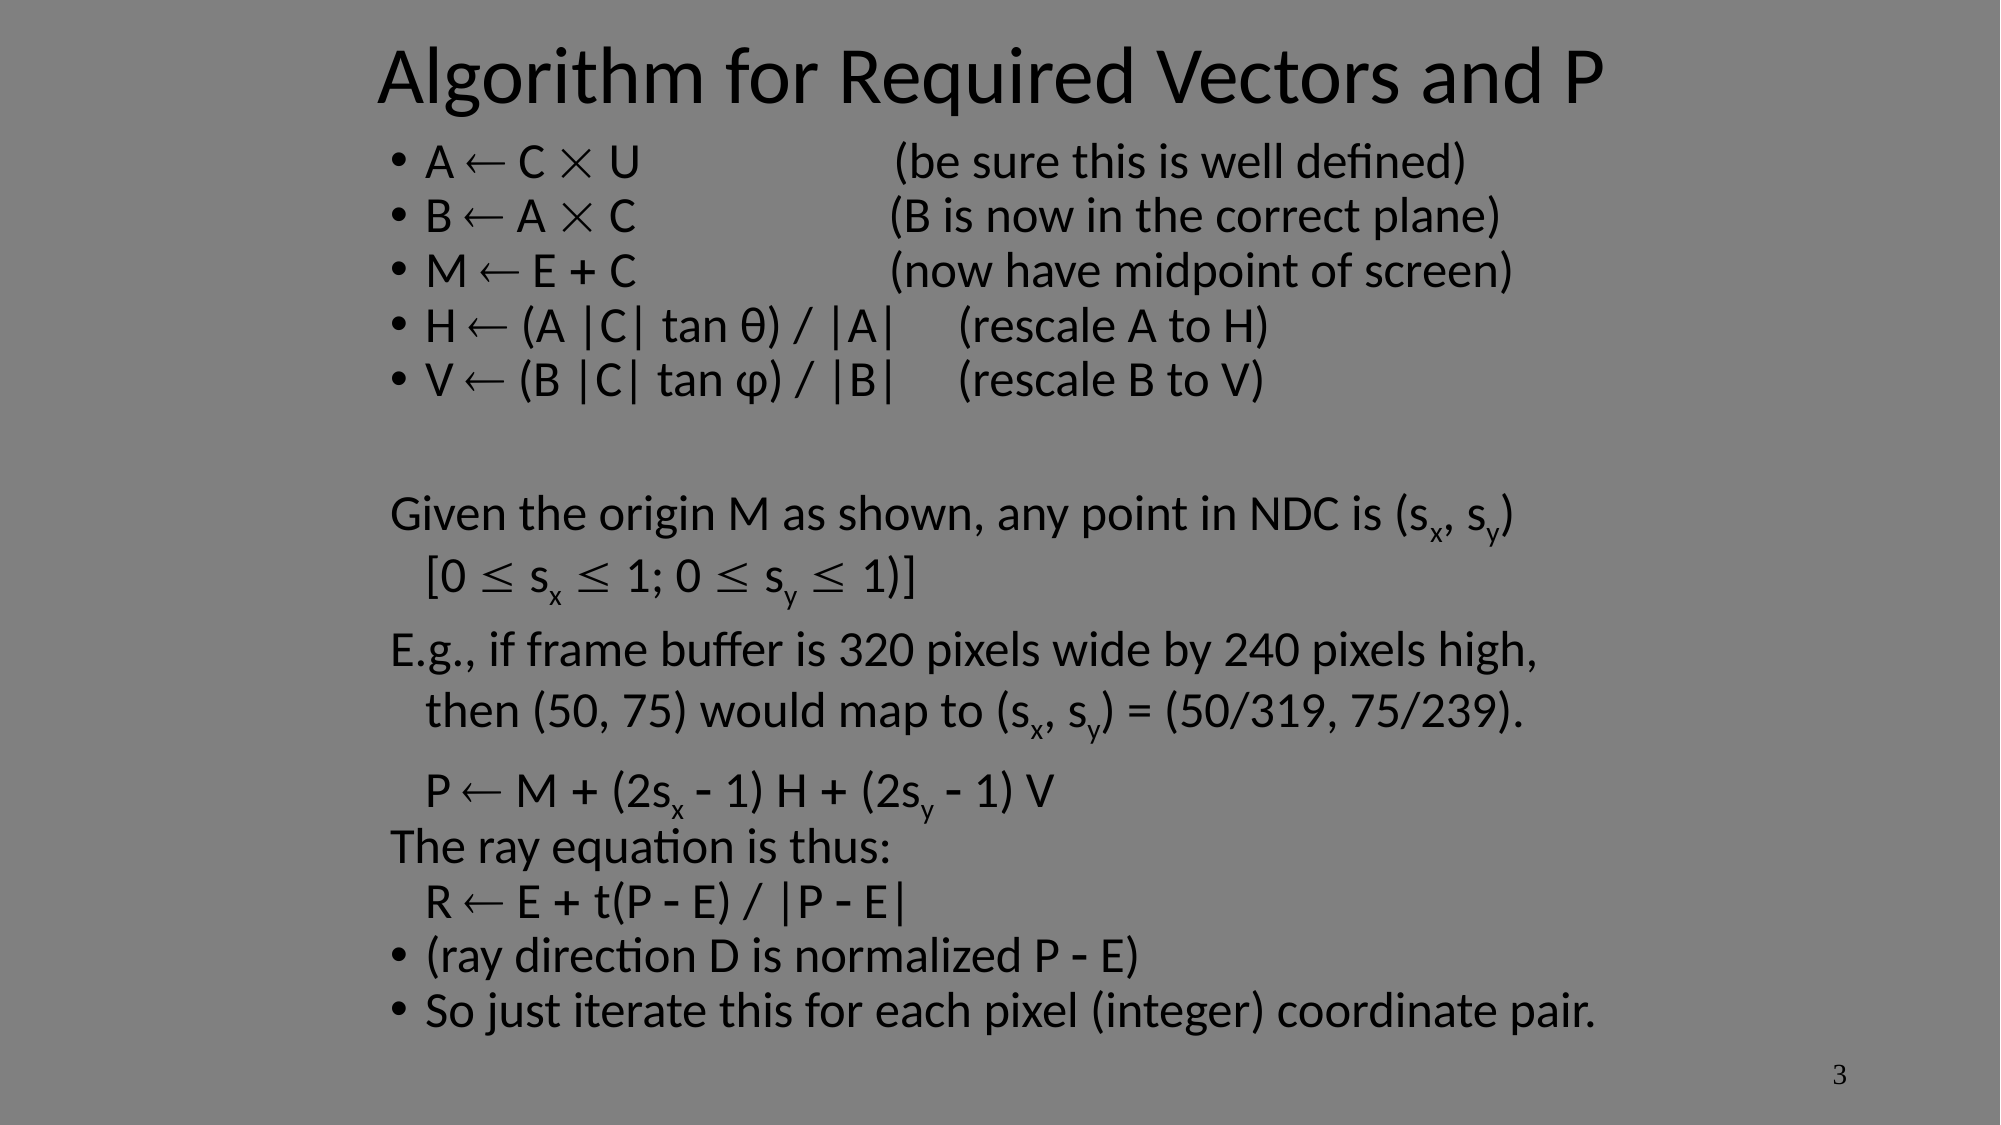

# Algorithm for Required Vectors and P
A ← C × U                      (be sure this is well defined)
B ← A × C                      (B is now in the correct plane)
M ← E + C                      (now have midpoint of screen)
H ← (A |C| tan θ) / |A|     (rescale A to H)
V ← (B |C| tan φ) / |B|     (rescale B to V)

Given the origin M as shown, any point in NDC is (sx, sy)        [0 ≤ sx ≤ 1; 0 ≤ sy ≤ 1)]
E.g., if frame buffer is 320 pixels wide by 240 pixels high, then (50, 75) would map to (sx, sy) = (50/319, 75/239).
		P ← M + (2sx − 1) H + (2sy − 1) V
The ray equation is thus:
		R ← E + t(P − E) / |P − E|
(ray direction D is normalized P − E)
So just iterate this for each pixel (integer) coordinate pair.

3